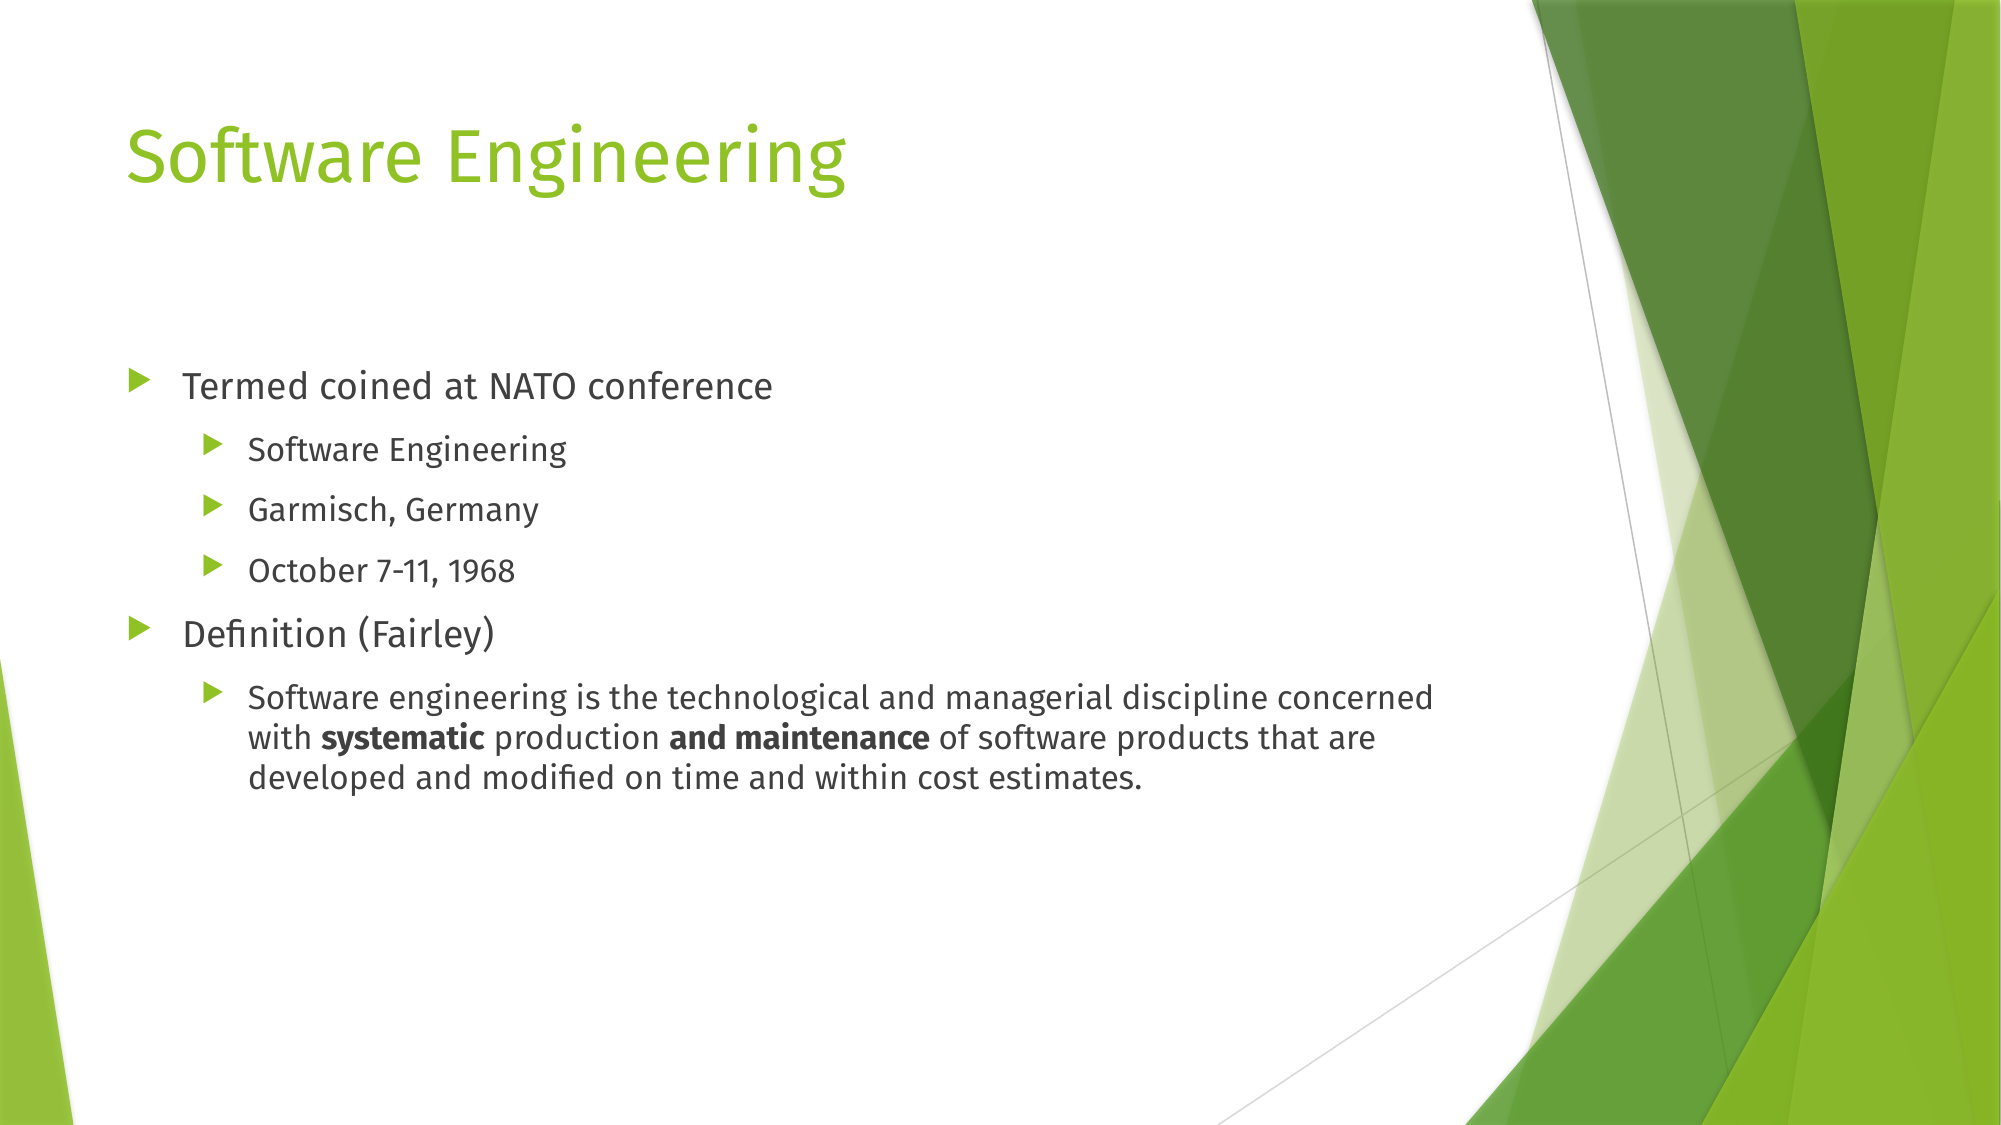

# Software Engineering
Termed coined at NATO conference
Software Engineering
Garmisch, Germany
October 7-11, 1968
Definition (Fairley)
Software engineering is the technological and managerial discipline concerned with systematic production and maintenance of software products that are developed and modified on time and within cost estimates.